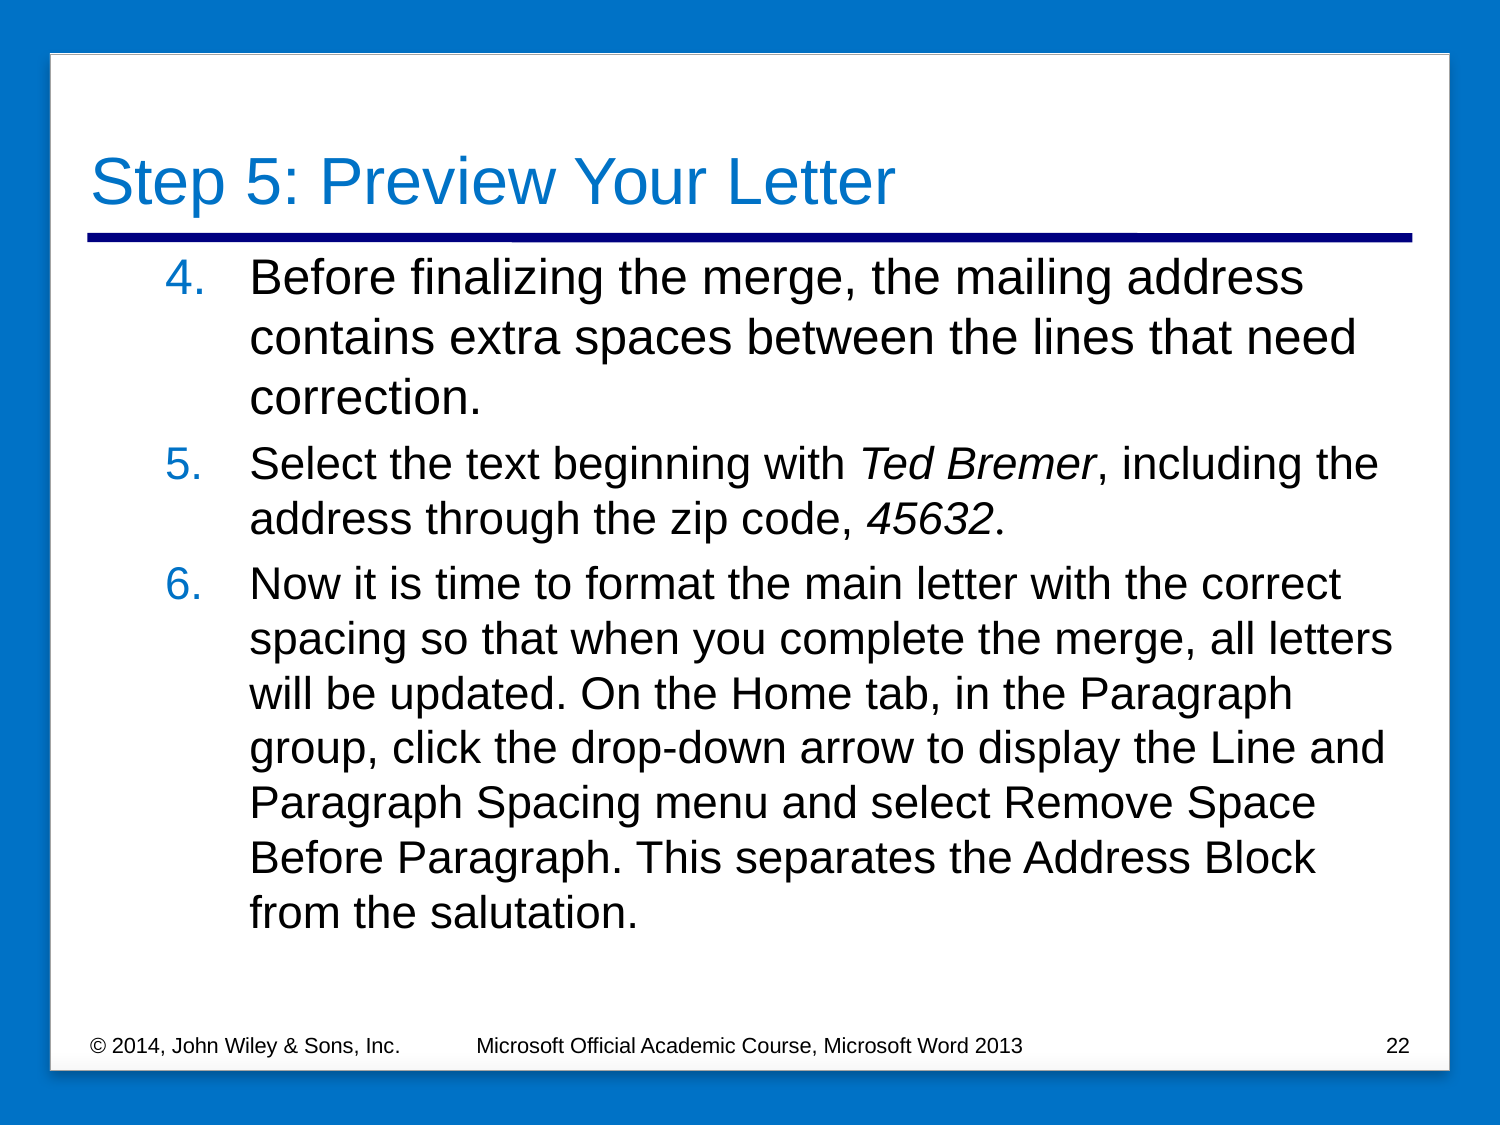

# Step 5: Preview Your Letter
Before finalizing the merge, the mailing address contains extra spaces between the lines that need correction.
Select the text beginning with Ted Bremer, including the address through the zip code, 45632.
Now it is time to format the main letter with the correct spacing so that when you complete the merge, all letters will be updated. On the Home tab, in the Paragraph group, click the drop-down arrow to display the Line and Paragraph Spacing menu and select Remove Space Before Paragraph. This separates the Address Block from the salutation.
© 2014, John Wiley & Sons, Inc.
Microsoft Official Academic Course, Microsoft Word 2013
22